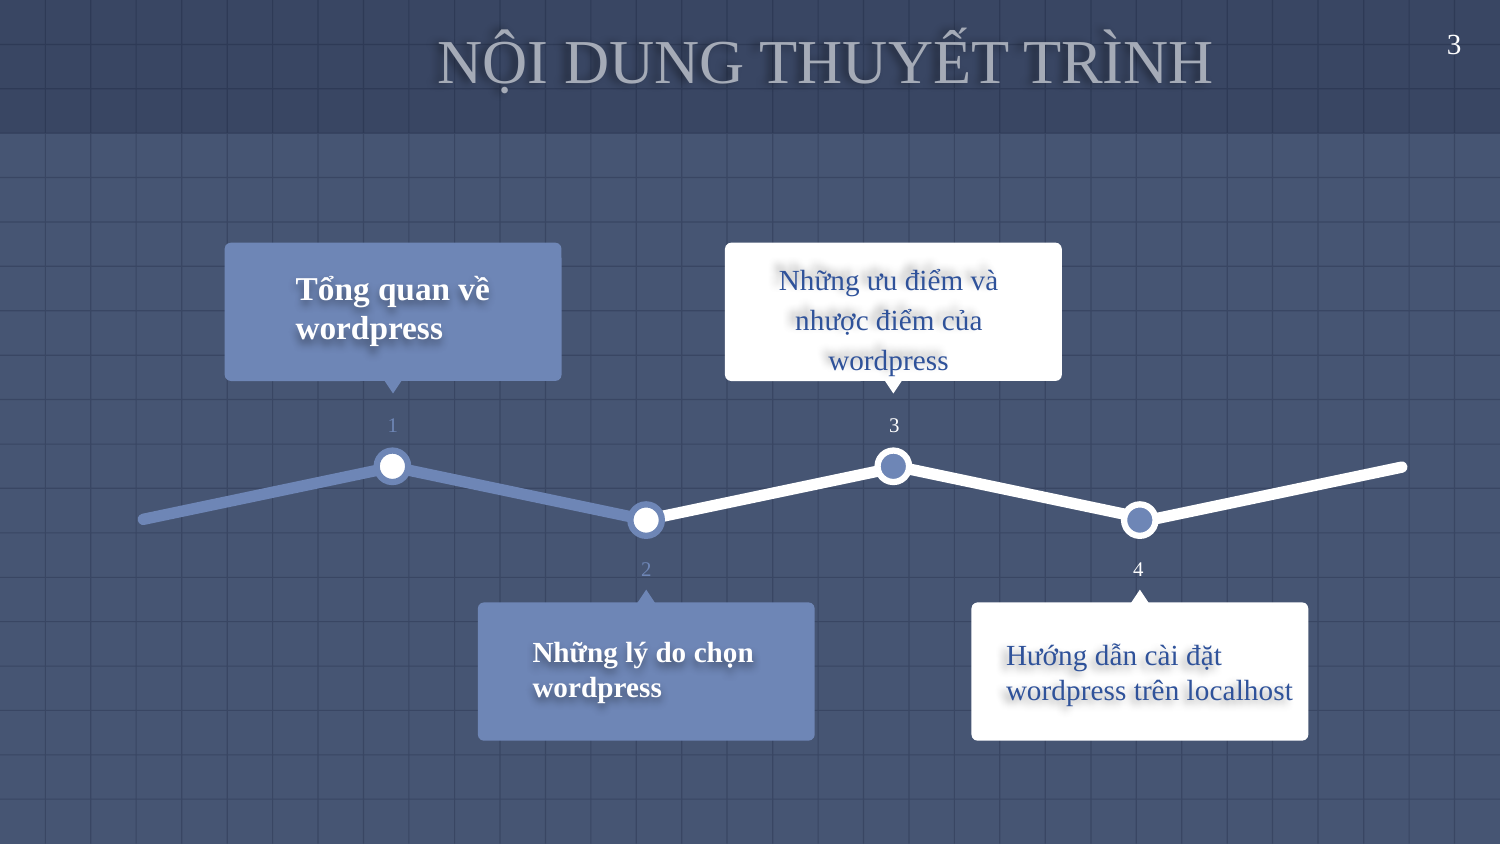

# NỘI DUNG THUYẾT TRÌNH
3
Những ưu điểm và nhược điểm của wordpress

3

Tổng quan về wordpress

1

2

Những lý do chọn wordpress

4

Hướng dẫn cài đặt
wordpress trên localhost